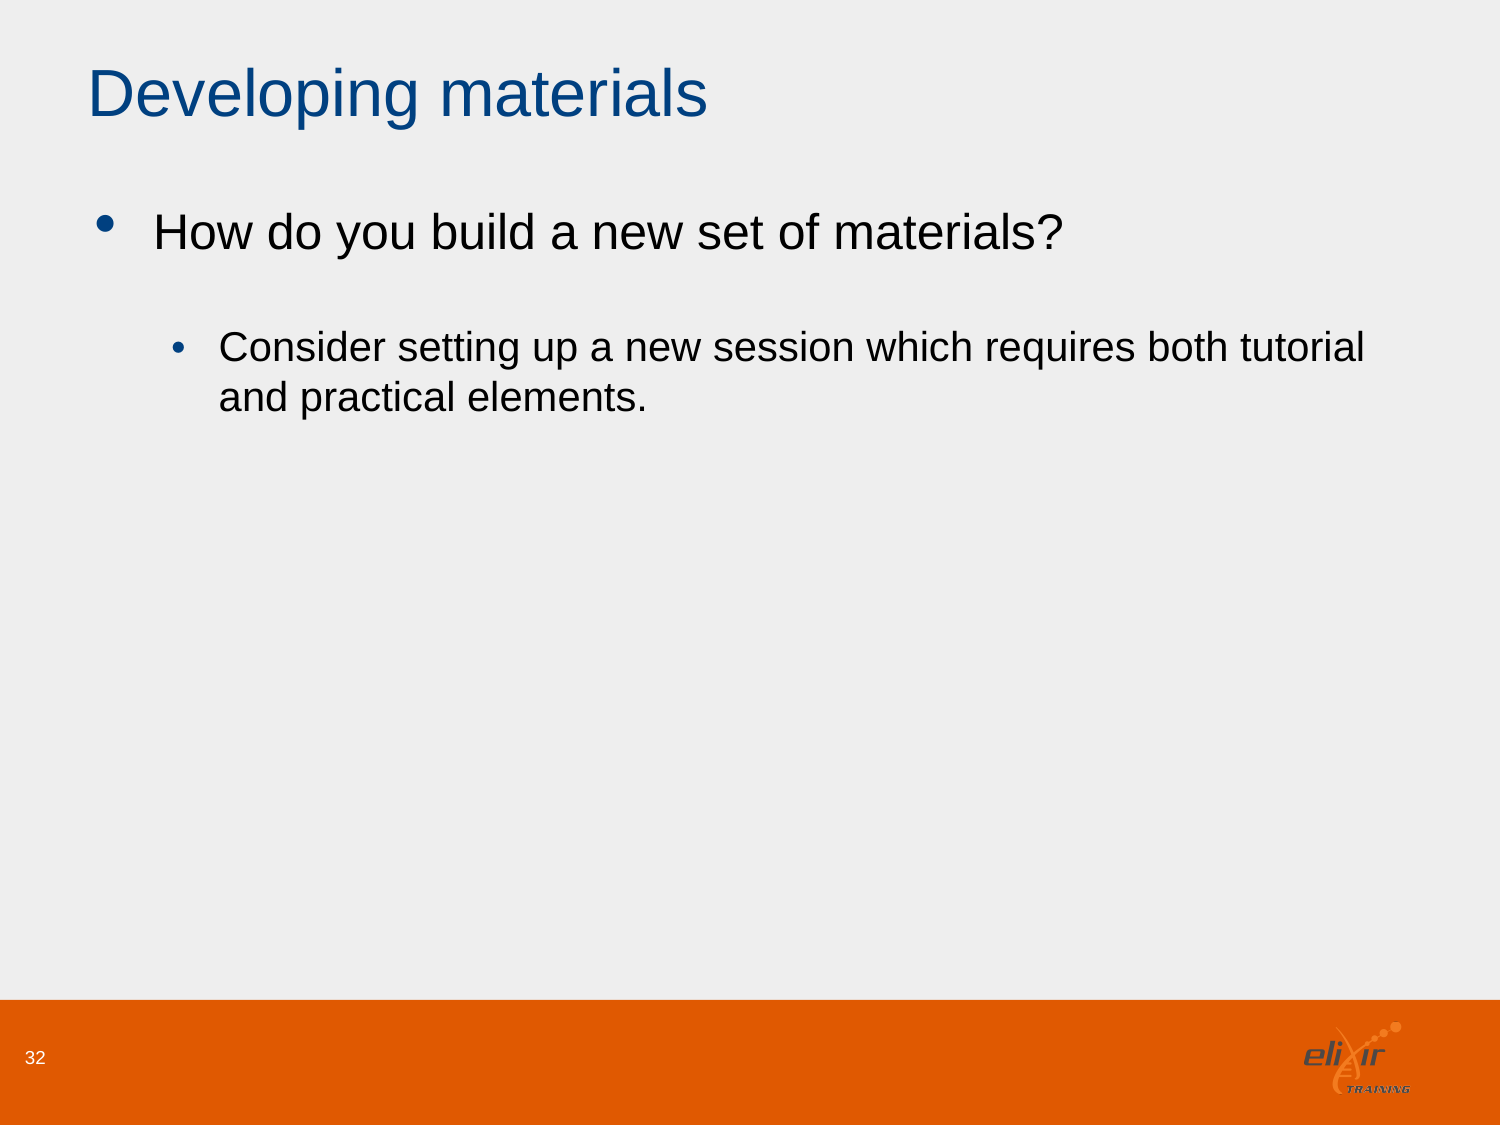

Developing materials
How do you build a new set of materials?

Consider setting up a new session which requires both tutorial and practical elements.

32